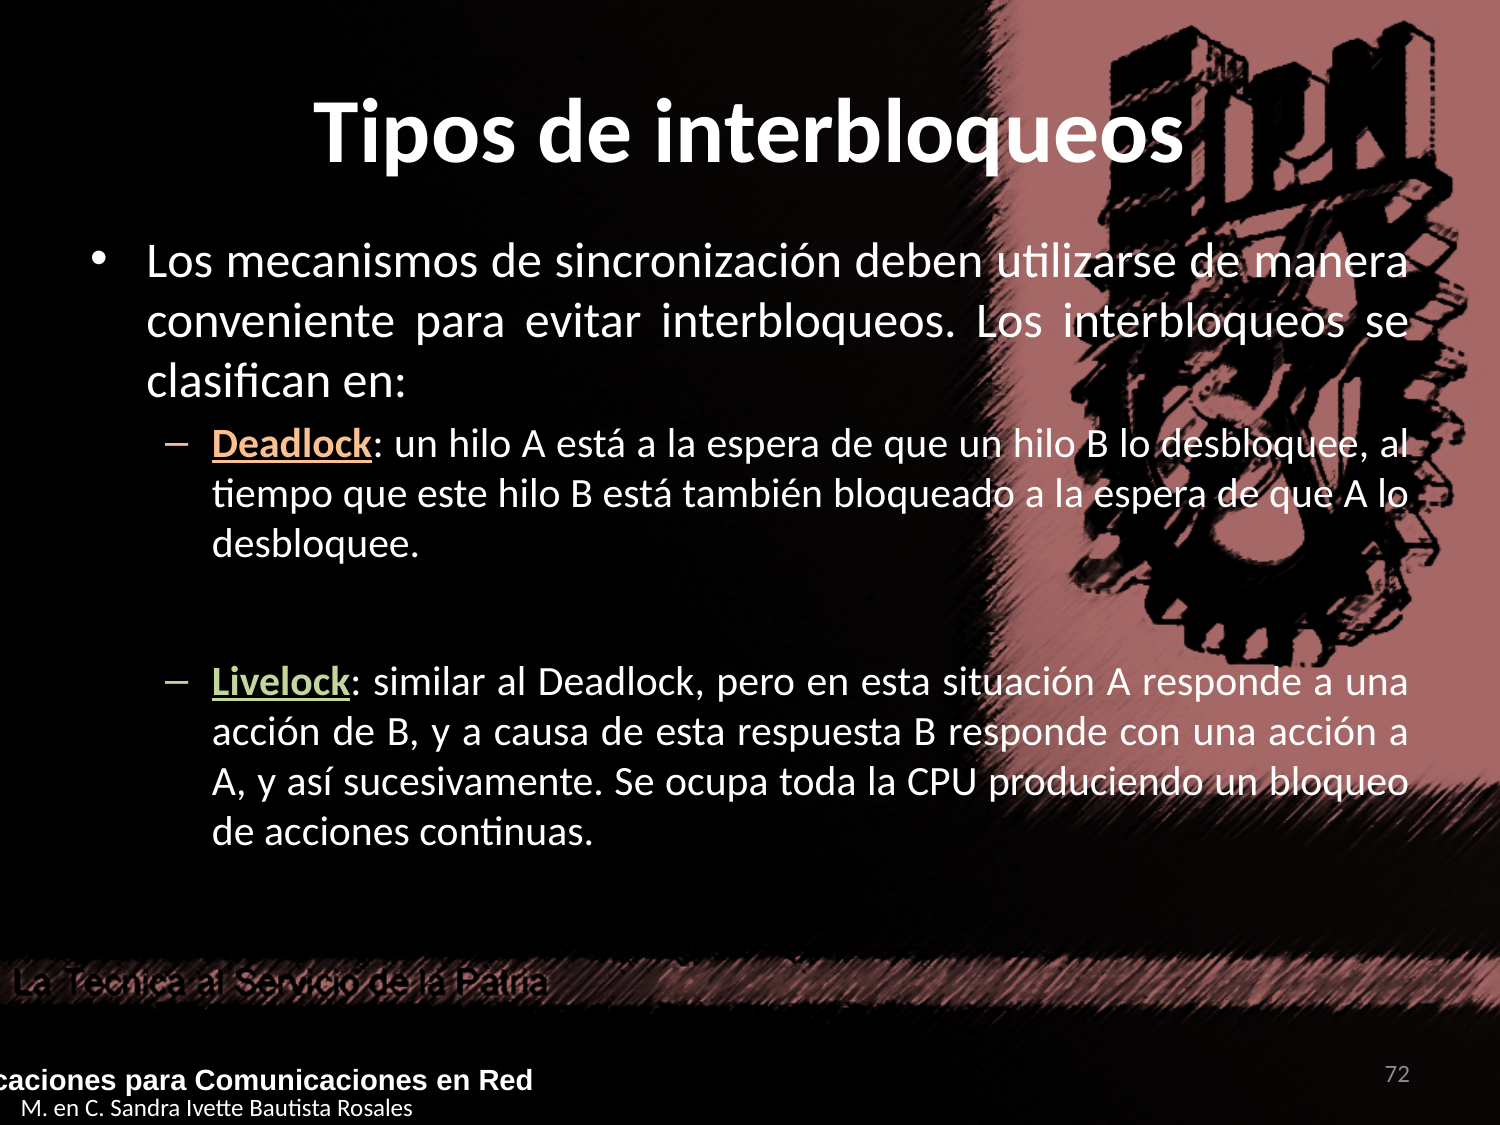

# Tipos de interbloqueos
Los mecanismos de sincronización deben utilizarse de manera conveniente para evitar interbloqueos. Los interbloqueos se clasifican en:
Deadlock: un hilo A está a la espera de que un hilo B lo desbloquee, al tiempo que este hilo B está también bloqueado a la espera de que A lo desbloquee.

Livelock: similar al Deadlock, pero en esta situación A responde a una acción de B, y a causa de esta respuesta B responde con una acción a A, y así sucesivamente. Se ocupa toda la CPU produciendo un bloqueo de acciones continuas.
72
Aplicaciones para Comunicaciones en Red
M. en C. Sandra Ivette Bautista Rosales